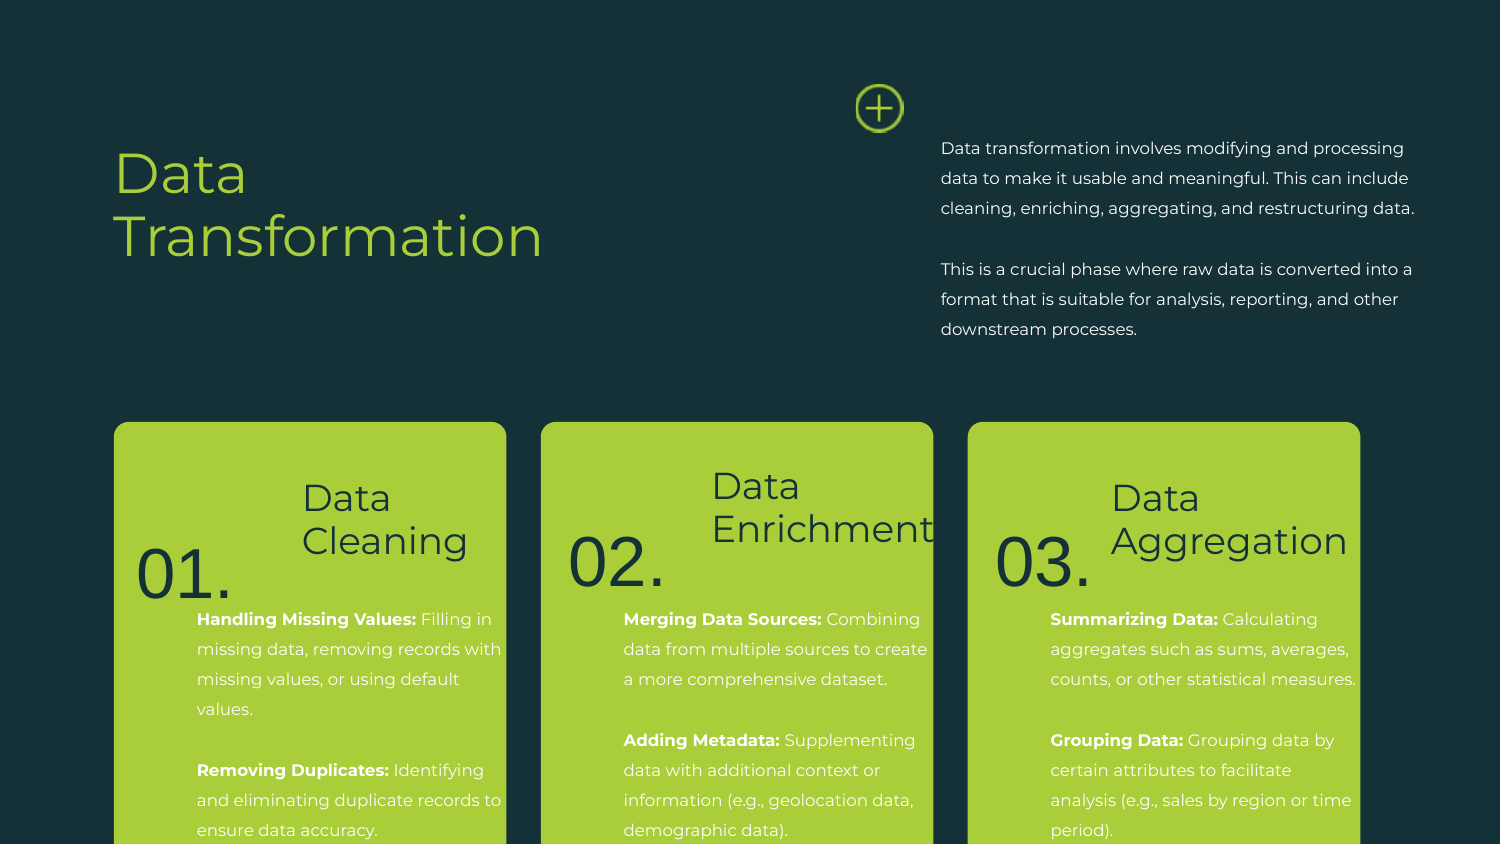

Data transformation involves modifying and processing data to make it usable and meaningful. This can include cleaning, enriching, aggregating, and restructuring data.

This is a crucial phase where raw data is converted into a format that is suitable for analysis, reporting, and other downstream processes.
Data Transformation

Data Enrichment
Data Cleaning
Data Aggregation
02.
03.
01.
Handling Missing Values: Filling in missing data, removing records with missing values, or using default values.

Removing Duplicates: Identifying and eliminating duplicate records to ensure data accuracy.
Merging Data Sources: Combining data from multiple sources to create a more comprehensive dataset.

Adding Metadata: Supplementing data with additional context or information (e.g., geolocation data, demographic data).
Summarizing Data: Calculating aggregates such as sums, averages, counts, or other statistical measures.

Grouping Data: Grouping data by certain attributes to facilitate analysis (e.g., sales by region or time period).